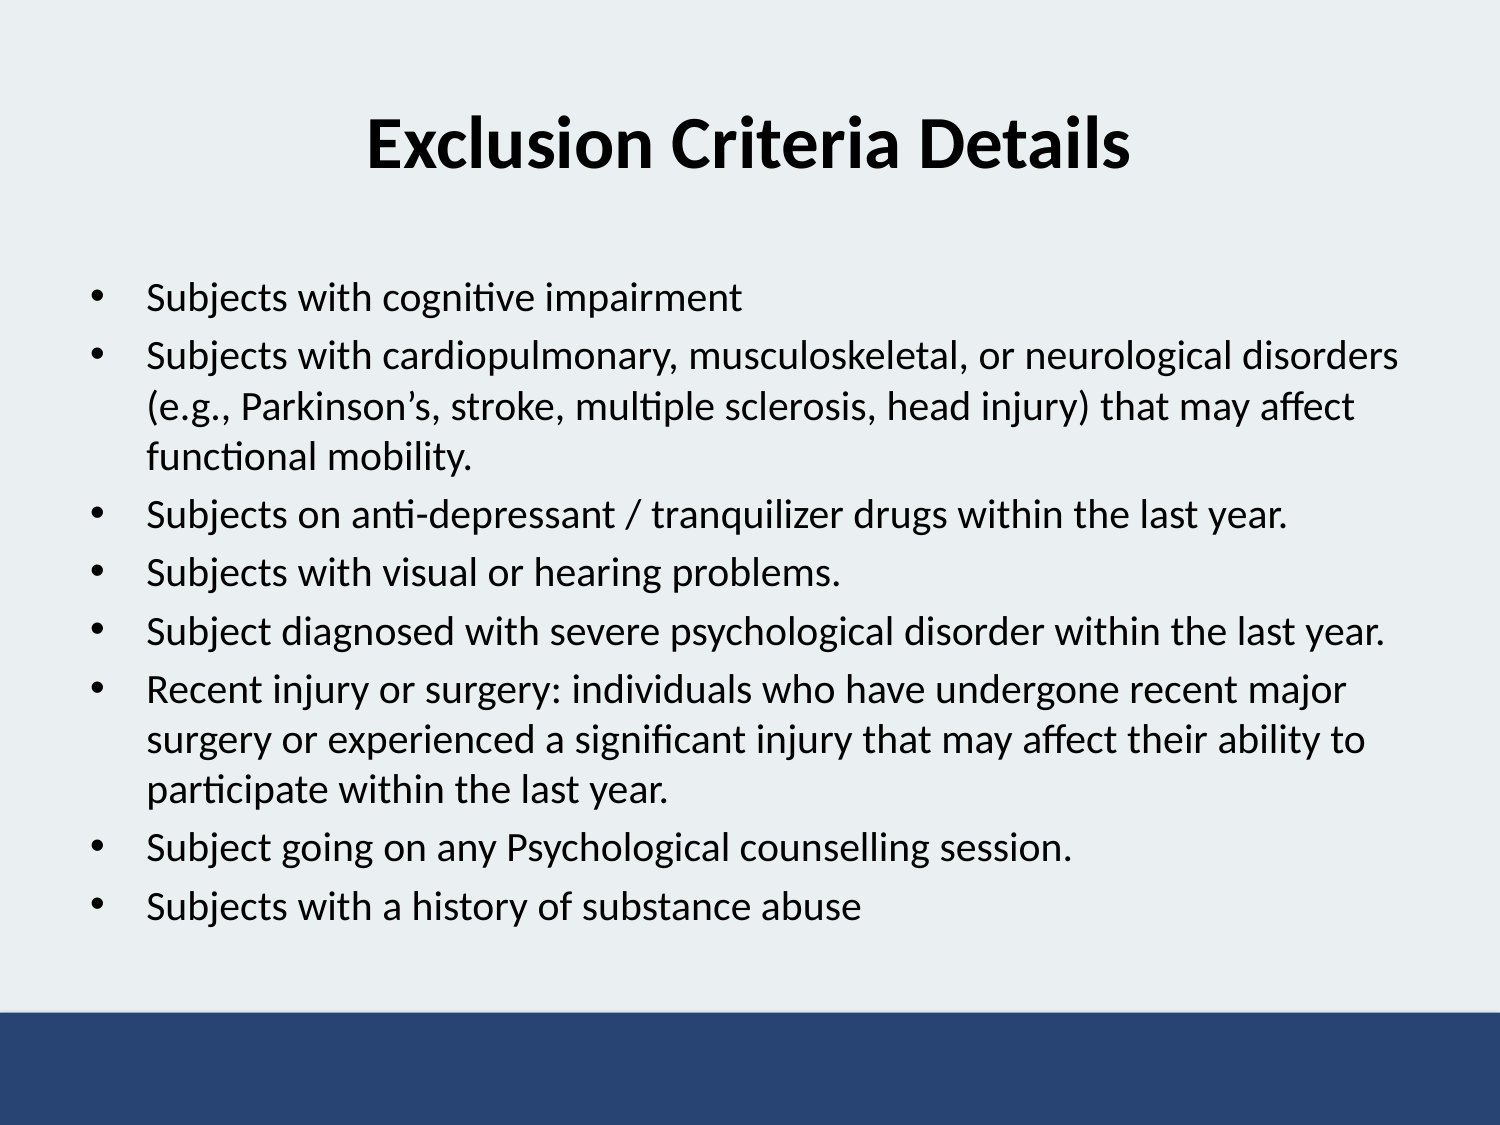

# Exclusion Criteria Details
Subjects with cognitive impairment
Subjects with cardiopulmonary, musculoskeletal, or neurological disorders (e.g., Parkinson’s, stroke, multiple sclerosis, head injury) that may affect functional mobility.
Subjects on anti-depressant / tranquilizer drugs within the last year.
Subjects with visual or hearing problems.
Subject diagnosed with severe psychological disorder within the last year.
Recent injury or surgery: individuals who have undergone recent major surgery or experienced a significant injury that may affect their ability to participate within the last year.
Subject going on any Psychological counselling session.
Subjects with a history of substance abuse